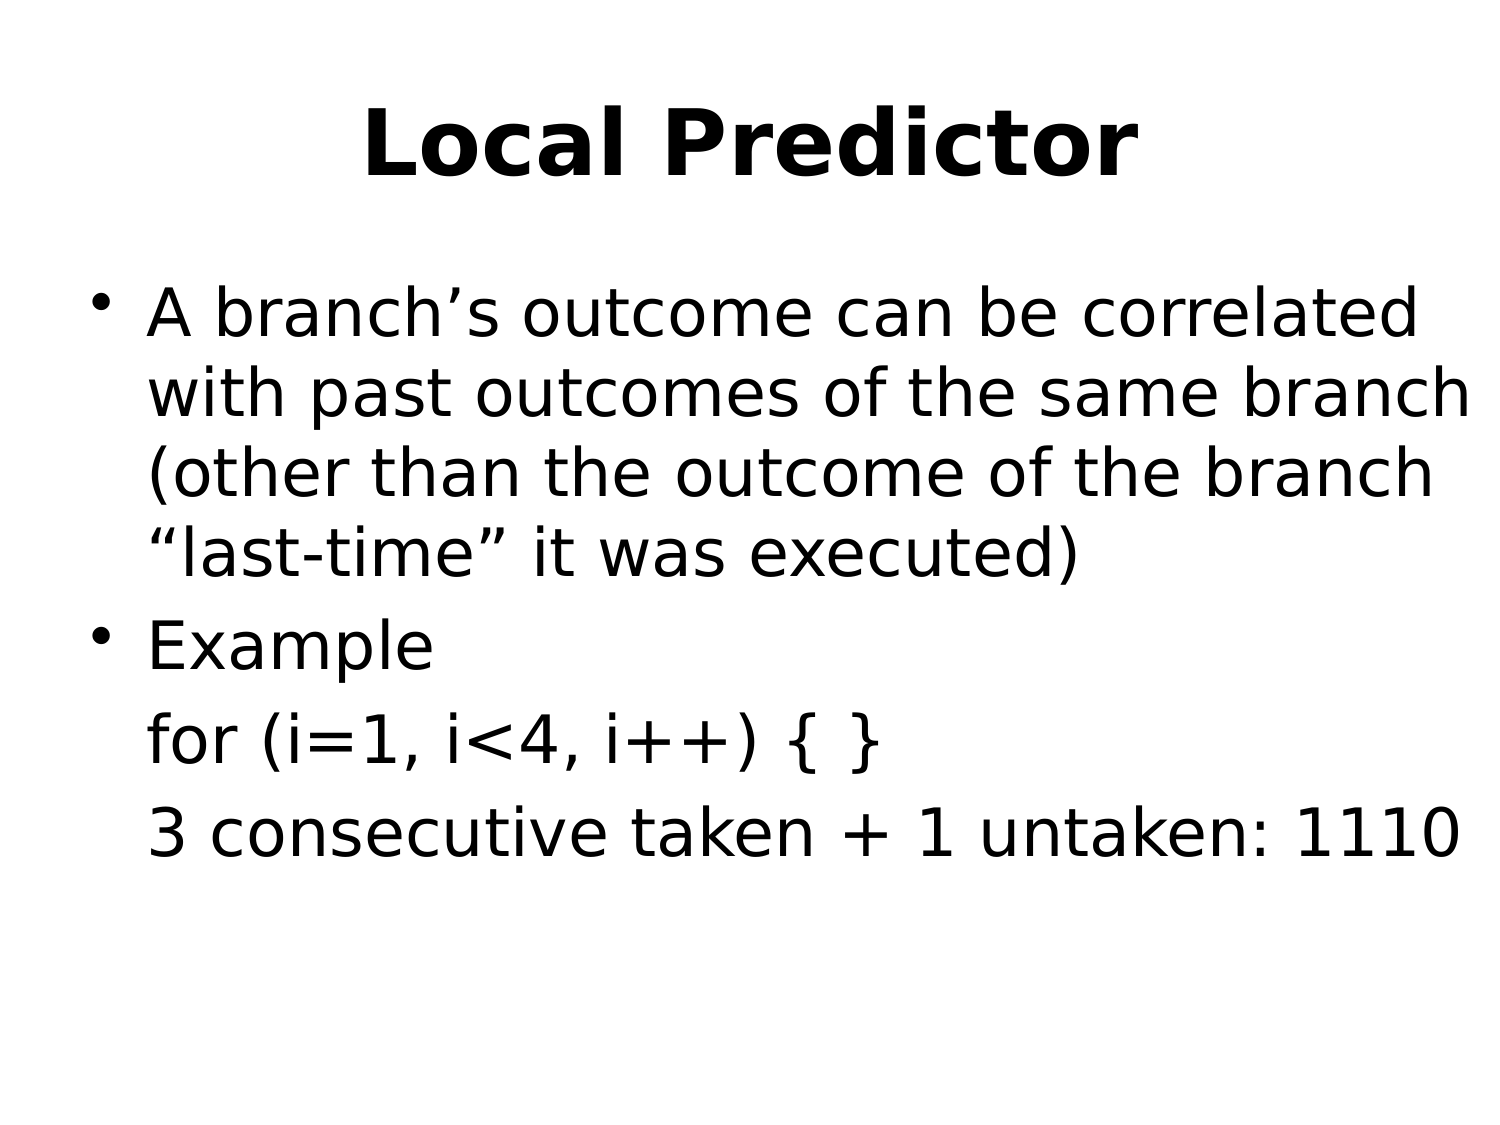

# Local Predictor
A branch’s outcome can be correlated with past outcomes of the same branch (other than the outcome of the branch “last-time” it was executed)
Example
	for (i=1, i<4, i++) { }
	3 consecutive taken + 1 untaken: 1110